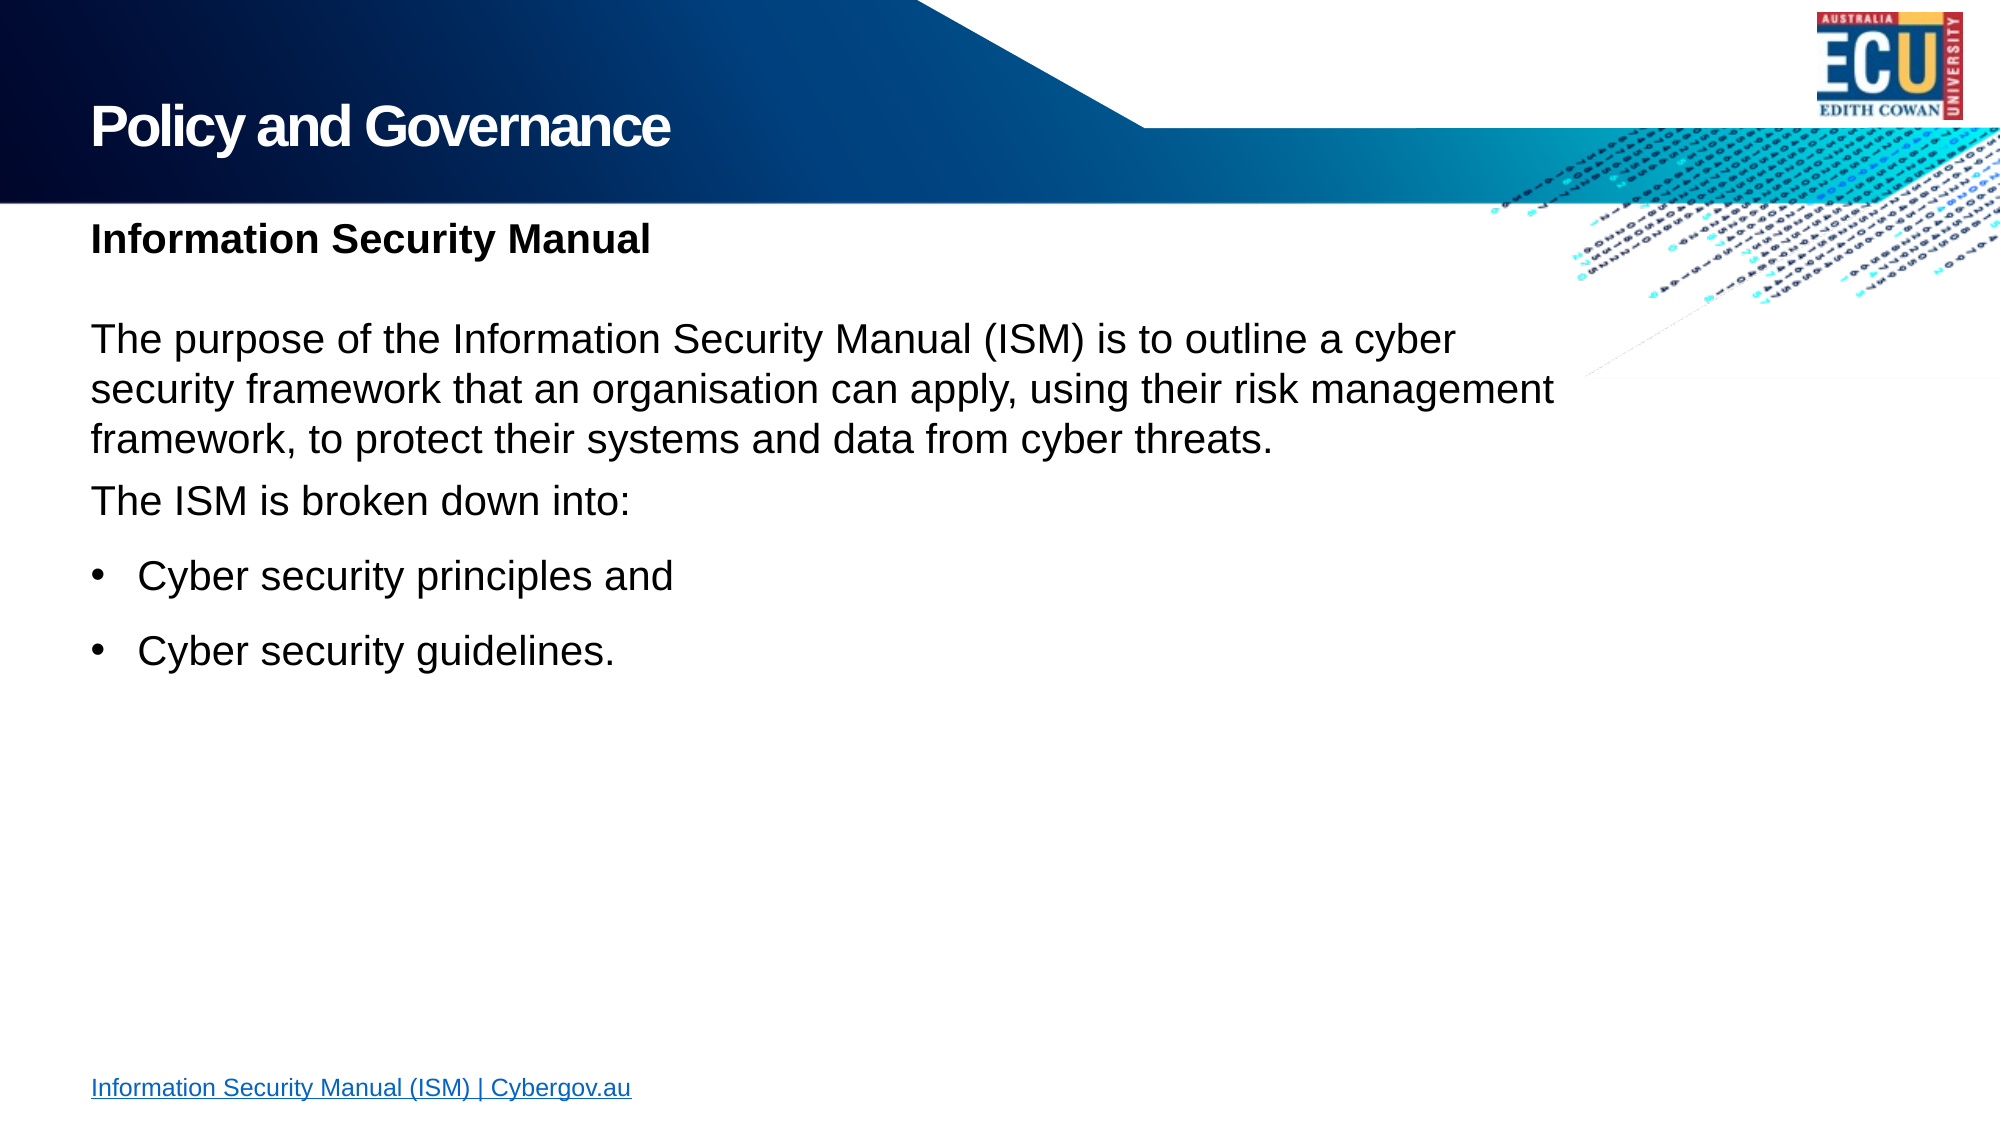

# Policy and Governance
Information Security Manual

The purpose of the Information Security Manual (ISM) is to outline a cyber security framework that an organisation can apply, using their risk management framework, to protect their systems and data from cyber threats.
The ISM is broken down into:
Cyber security principles and
Cyber security guidelines.

Information Security Manual (ISM) | Cybergov.au